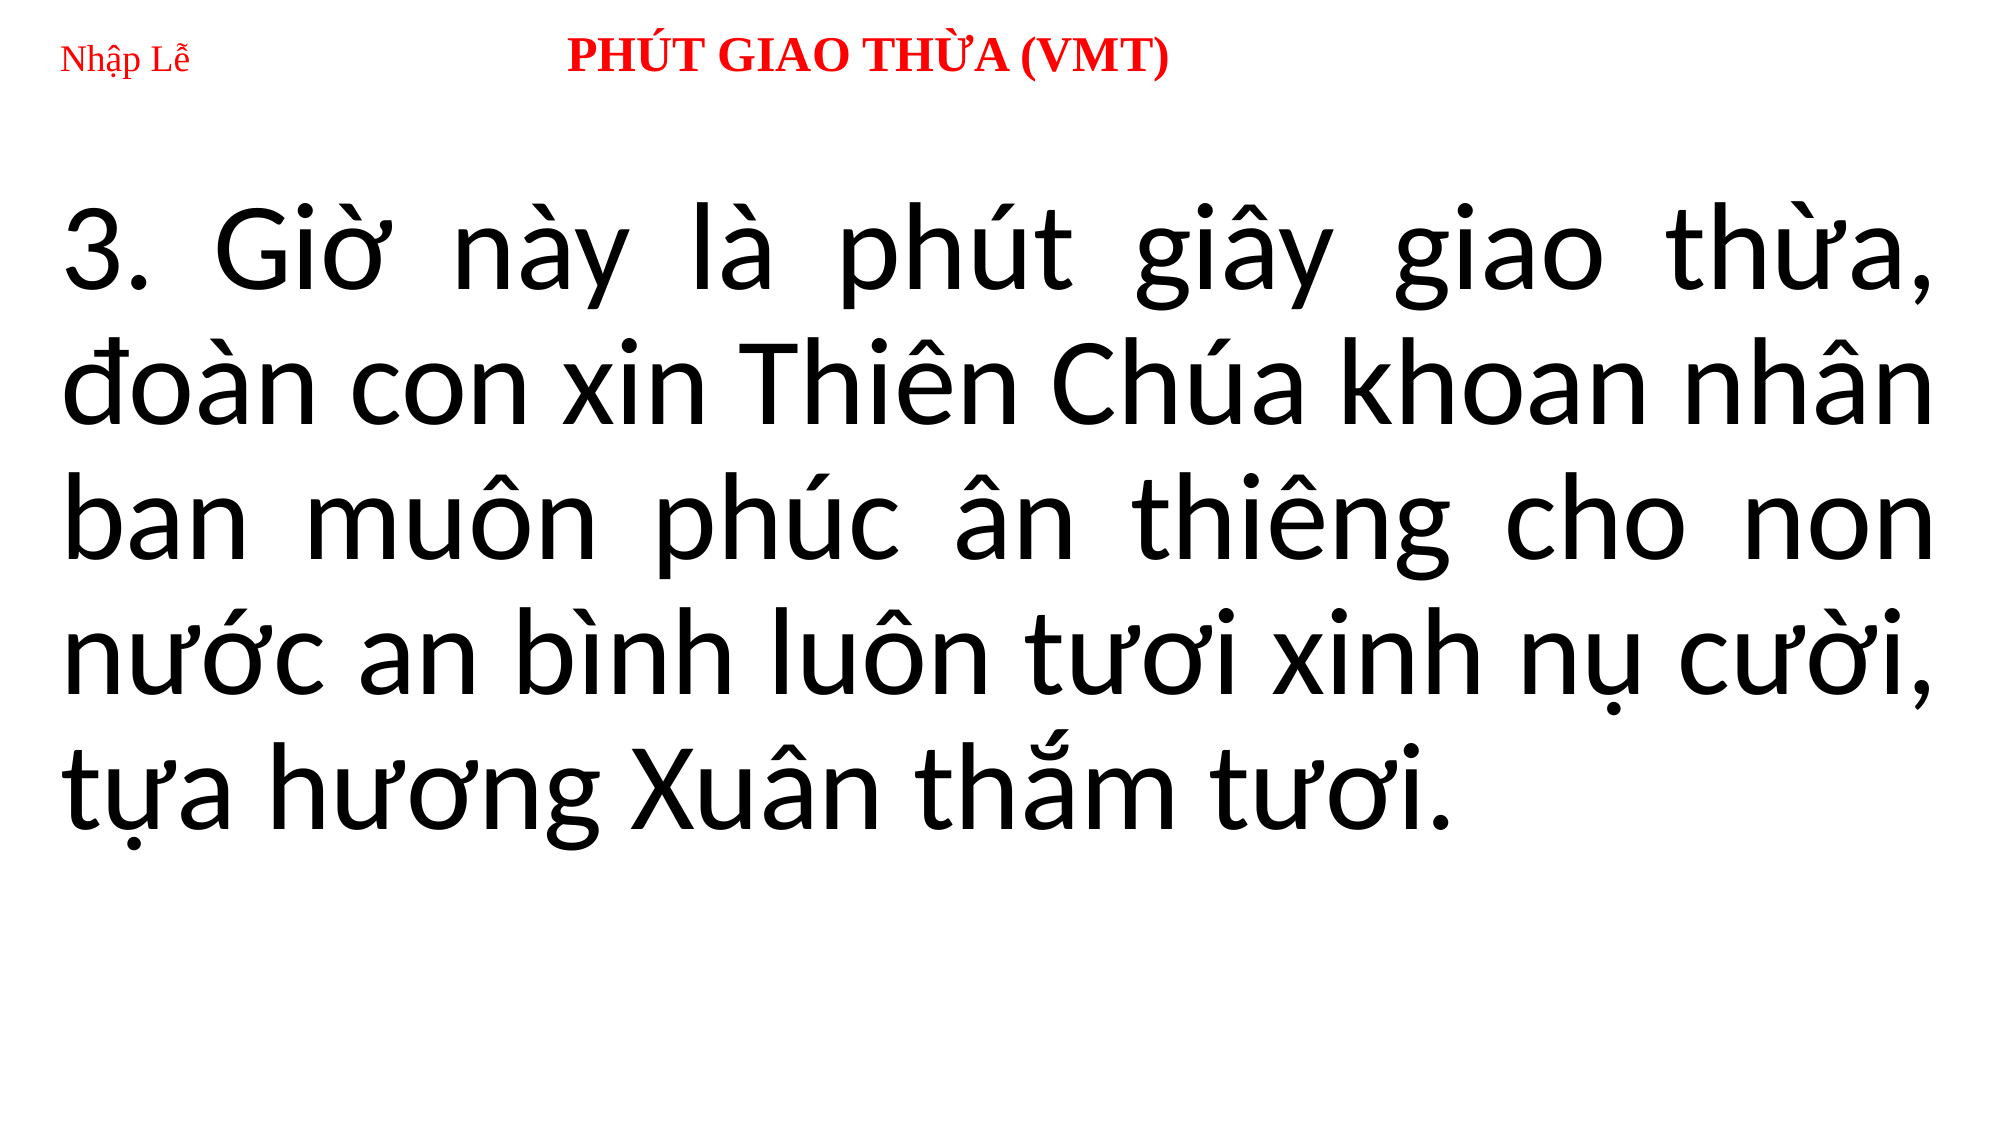

# Nhập Lễ                                 	      PHÚT GIAO THỪA (VMT)
3. Giờ này là phút giây giao thừa, đoàn con xin Thiên Chúa khoan nhân ban muôn phúc ân thiêng cho non nước an bình luôn tươi xinh nụ cười, tựa hương Xuân thắm tươi.